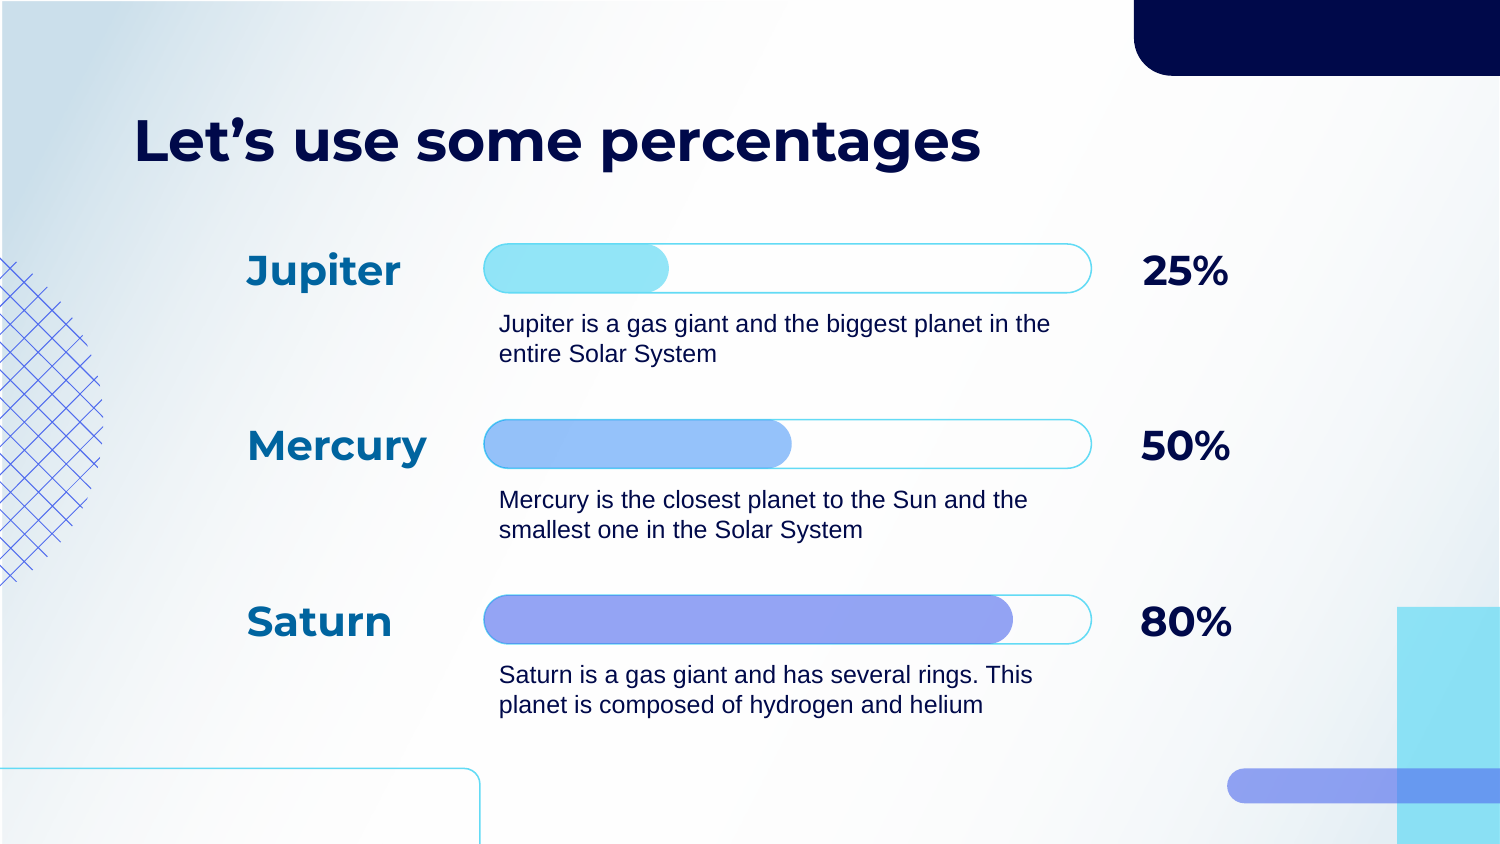

# Let’s use some percentages
Jupiter
25%

Jupiter is a gas giant and the biggest planet in the entire Solar System
Mercury
50%

Mercury is the closest planet to the Sun and the smallest one in the Solar System
Saturn
80%

Saturn is a gas giant and has several rings. This planet is composed of hydrogen and helium